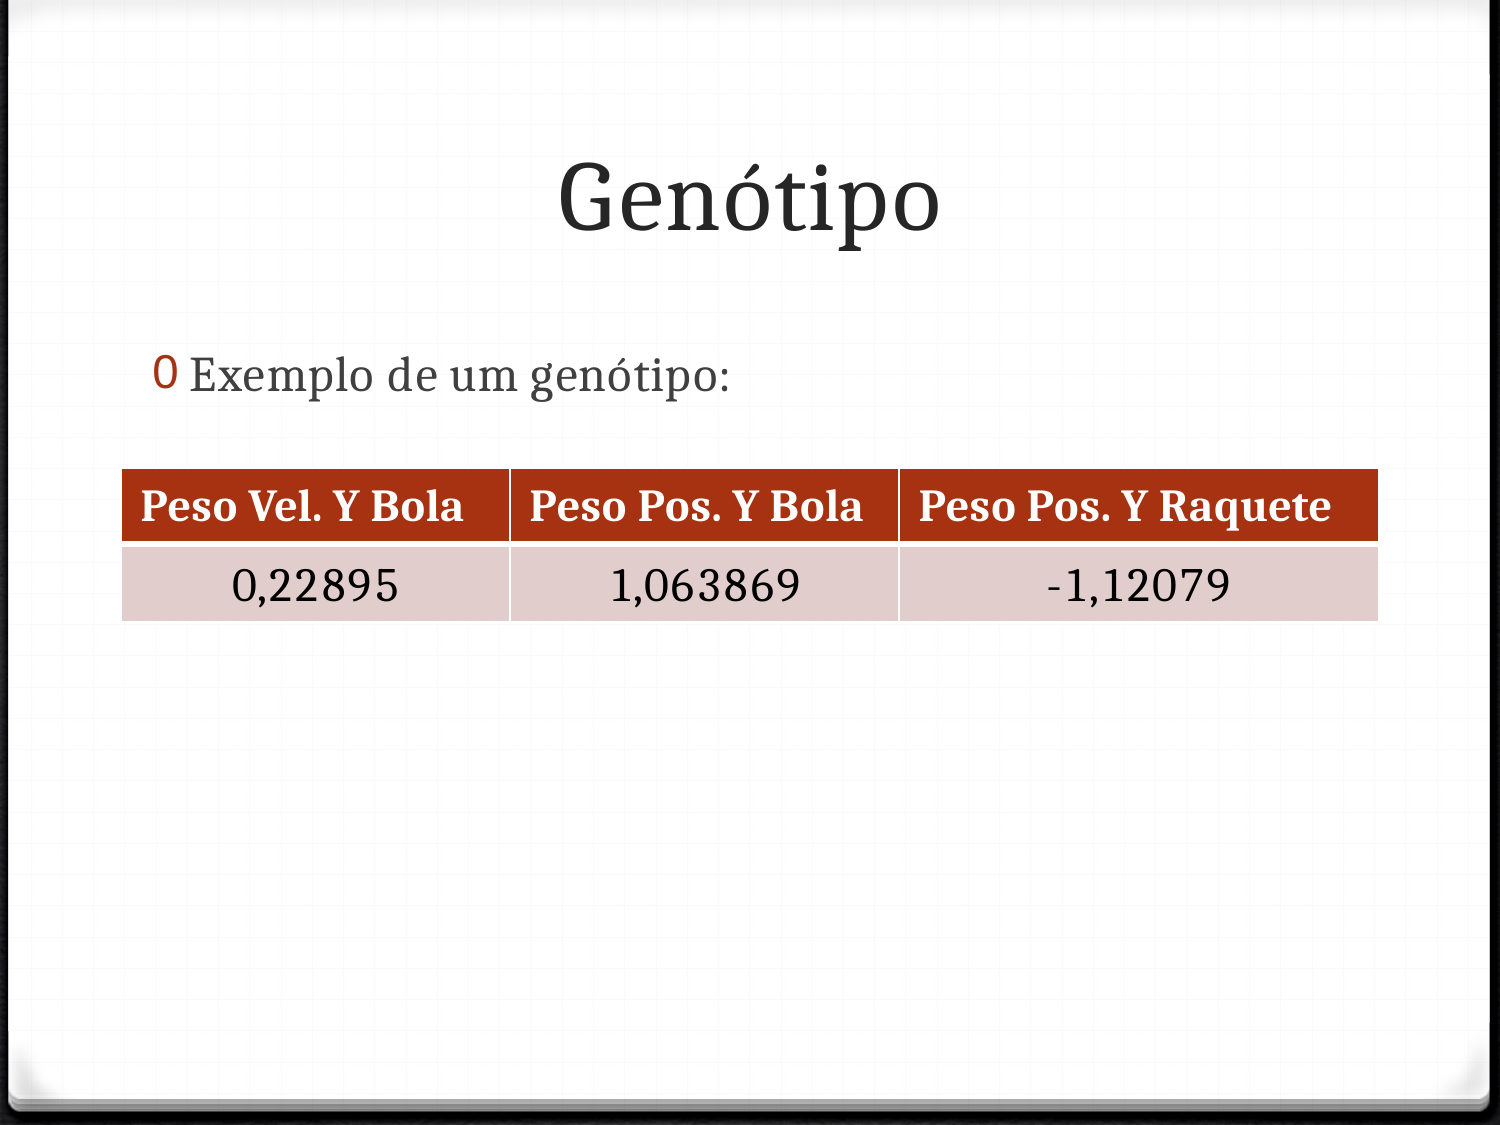

# Genótipo
Exemplo de um genótipo:
| Peso Vel. Y Bola | Peso Pos. Y Bola | Peso Pos. Y Raquete |
| --- | --- | --- |
| 0,22895 | 1,063869 | -1,12079 |